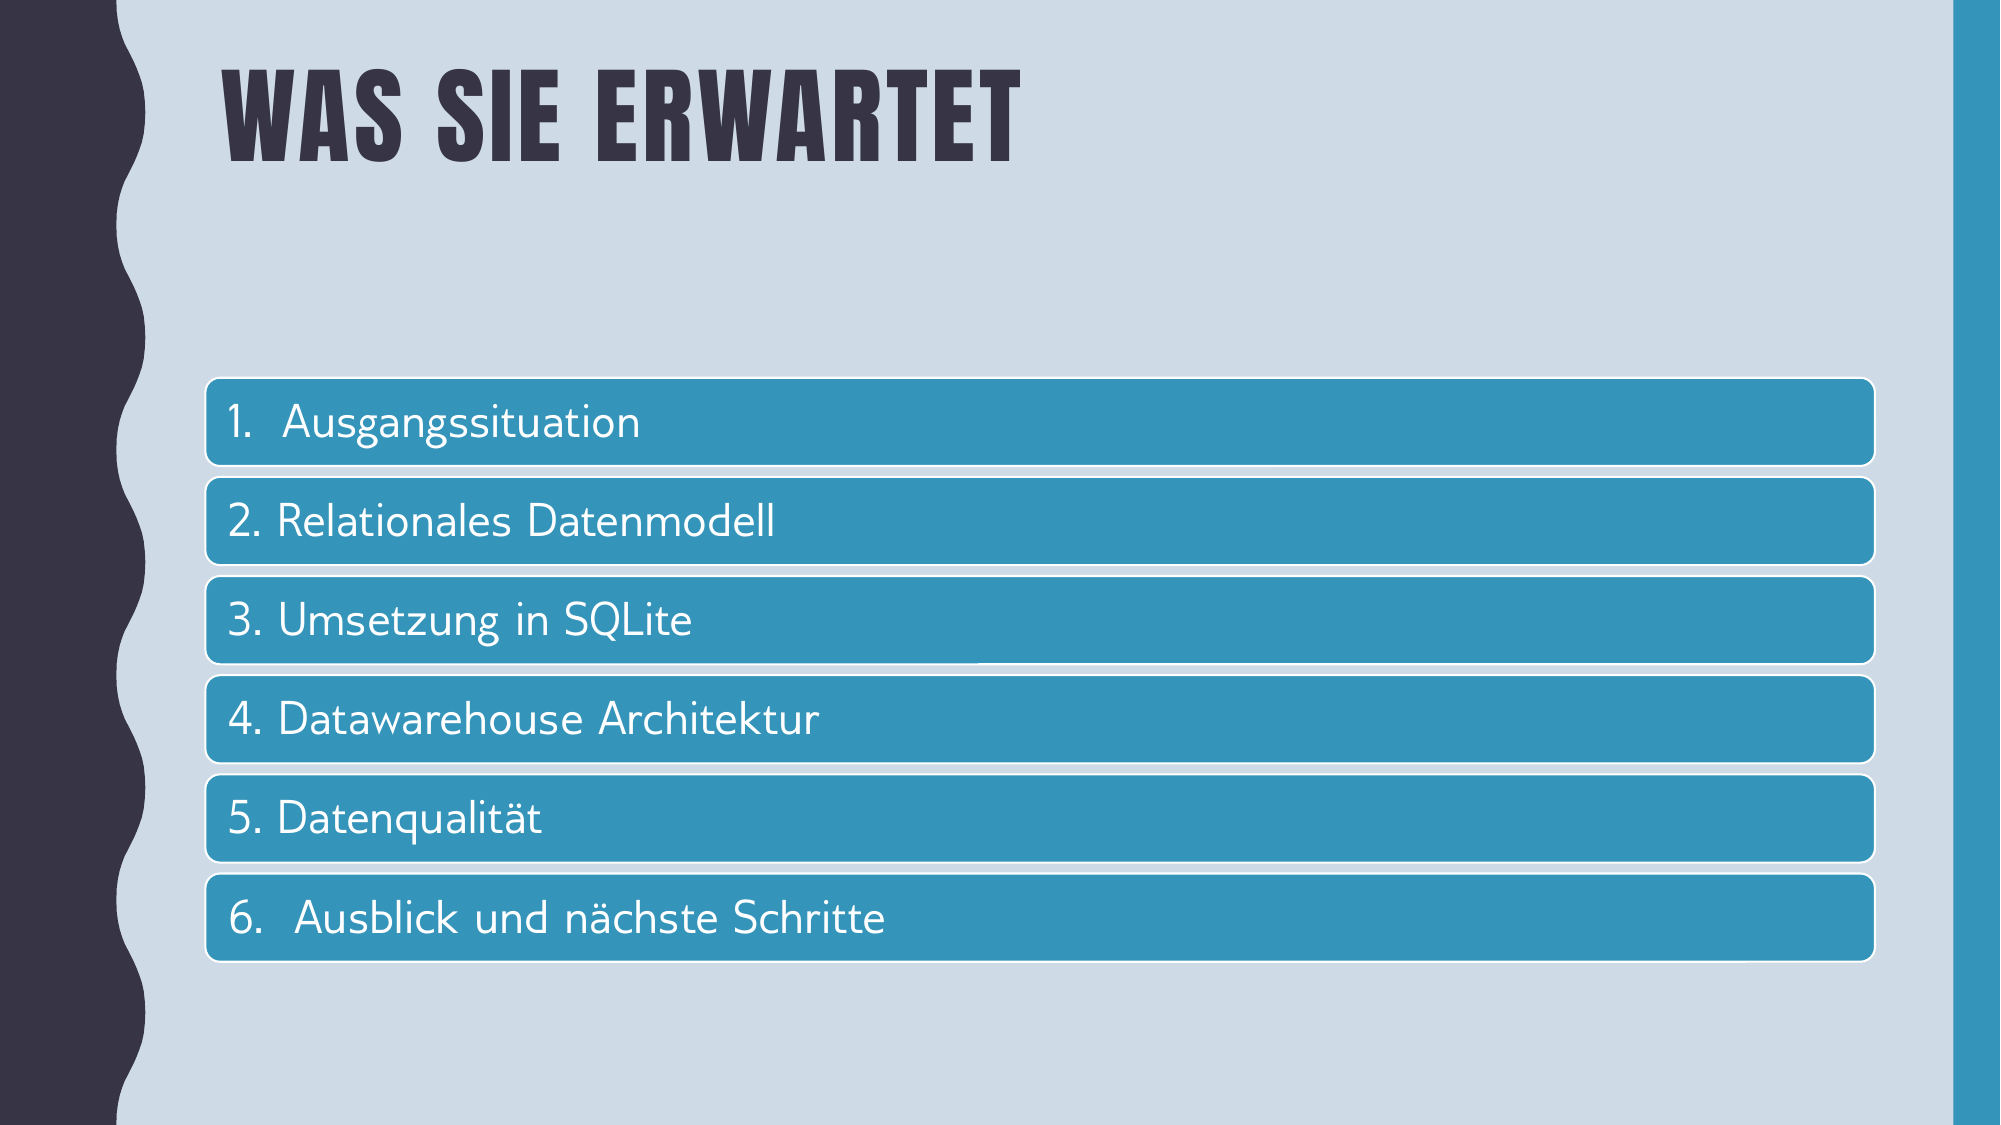

# Was sie erwartet
1.  Ausgangssituation
2. Relationales Datenmodell
3. Umsetzung in SQLite
4. Datawarehouse Architektur
5. Datenqualität
6.  Ausblick und nächste Schritte